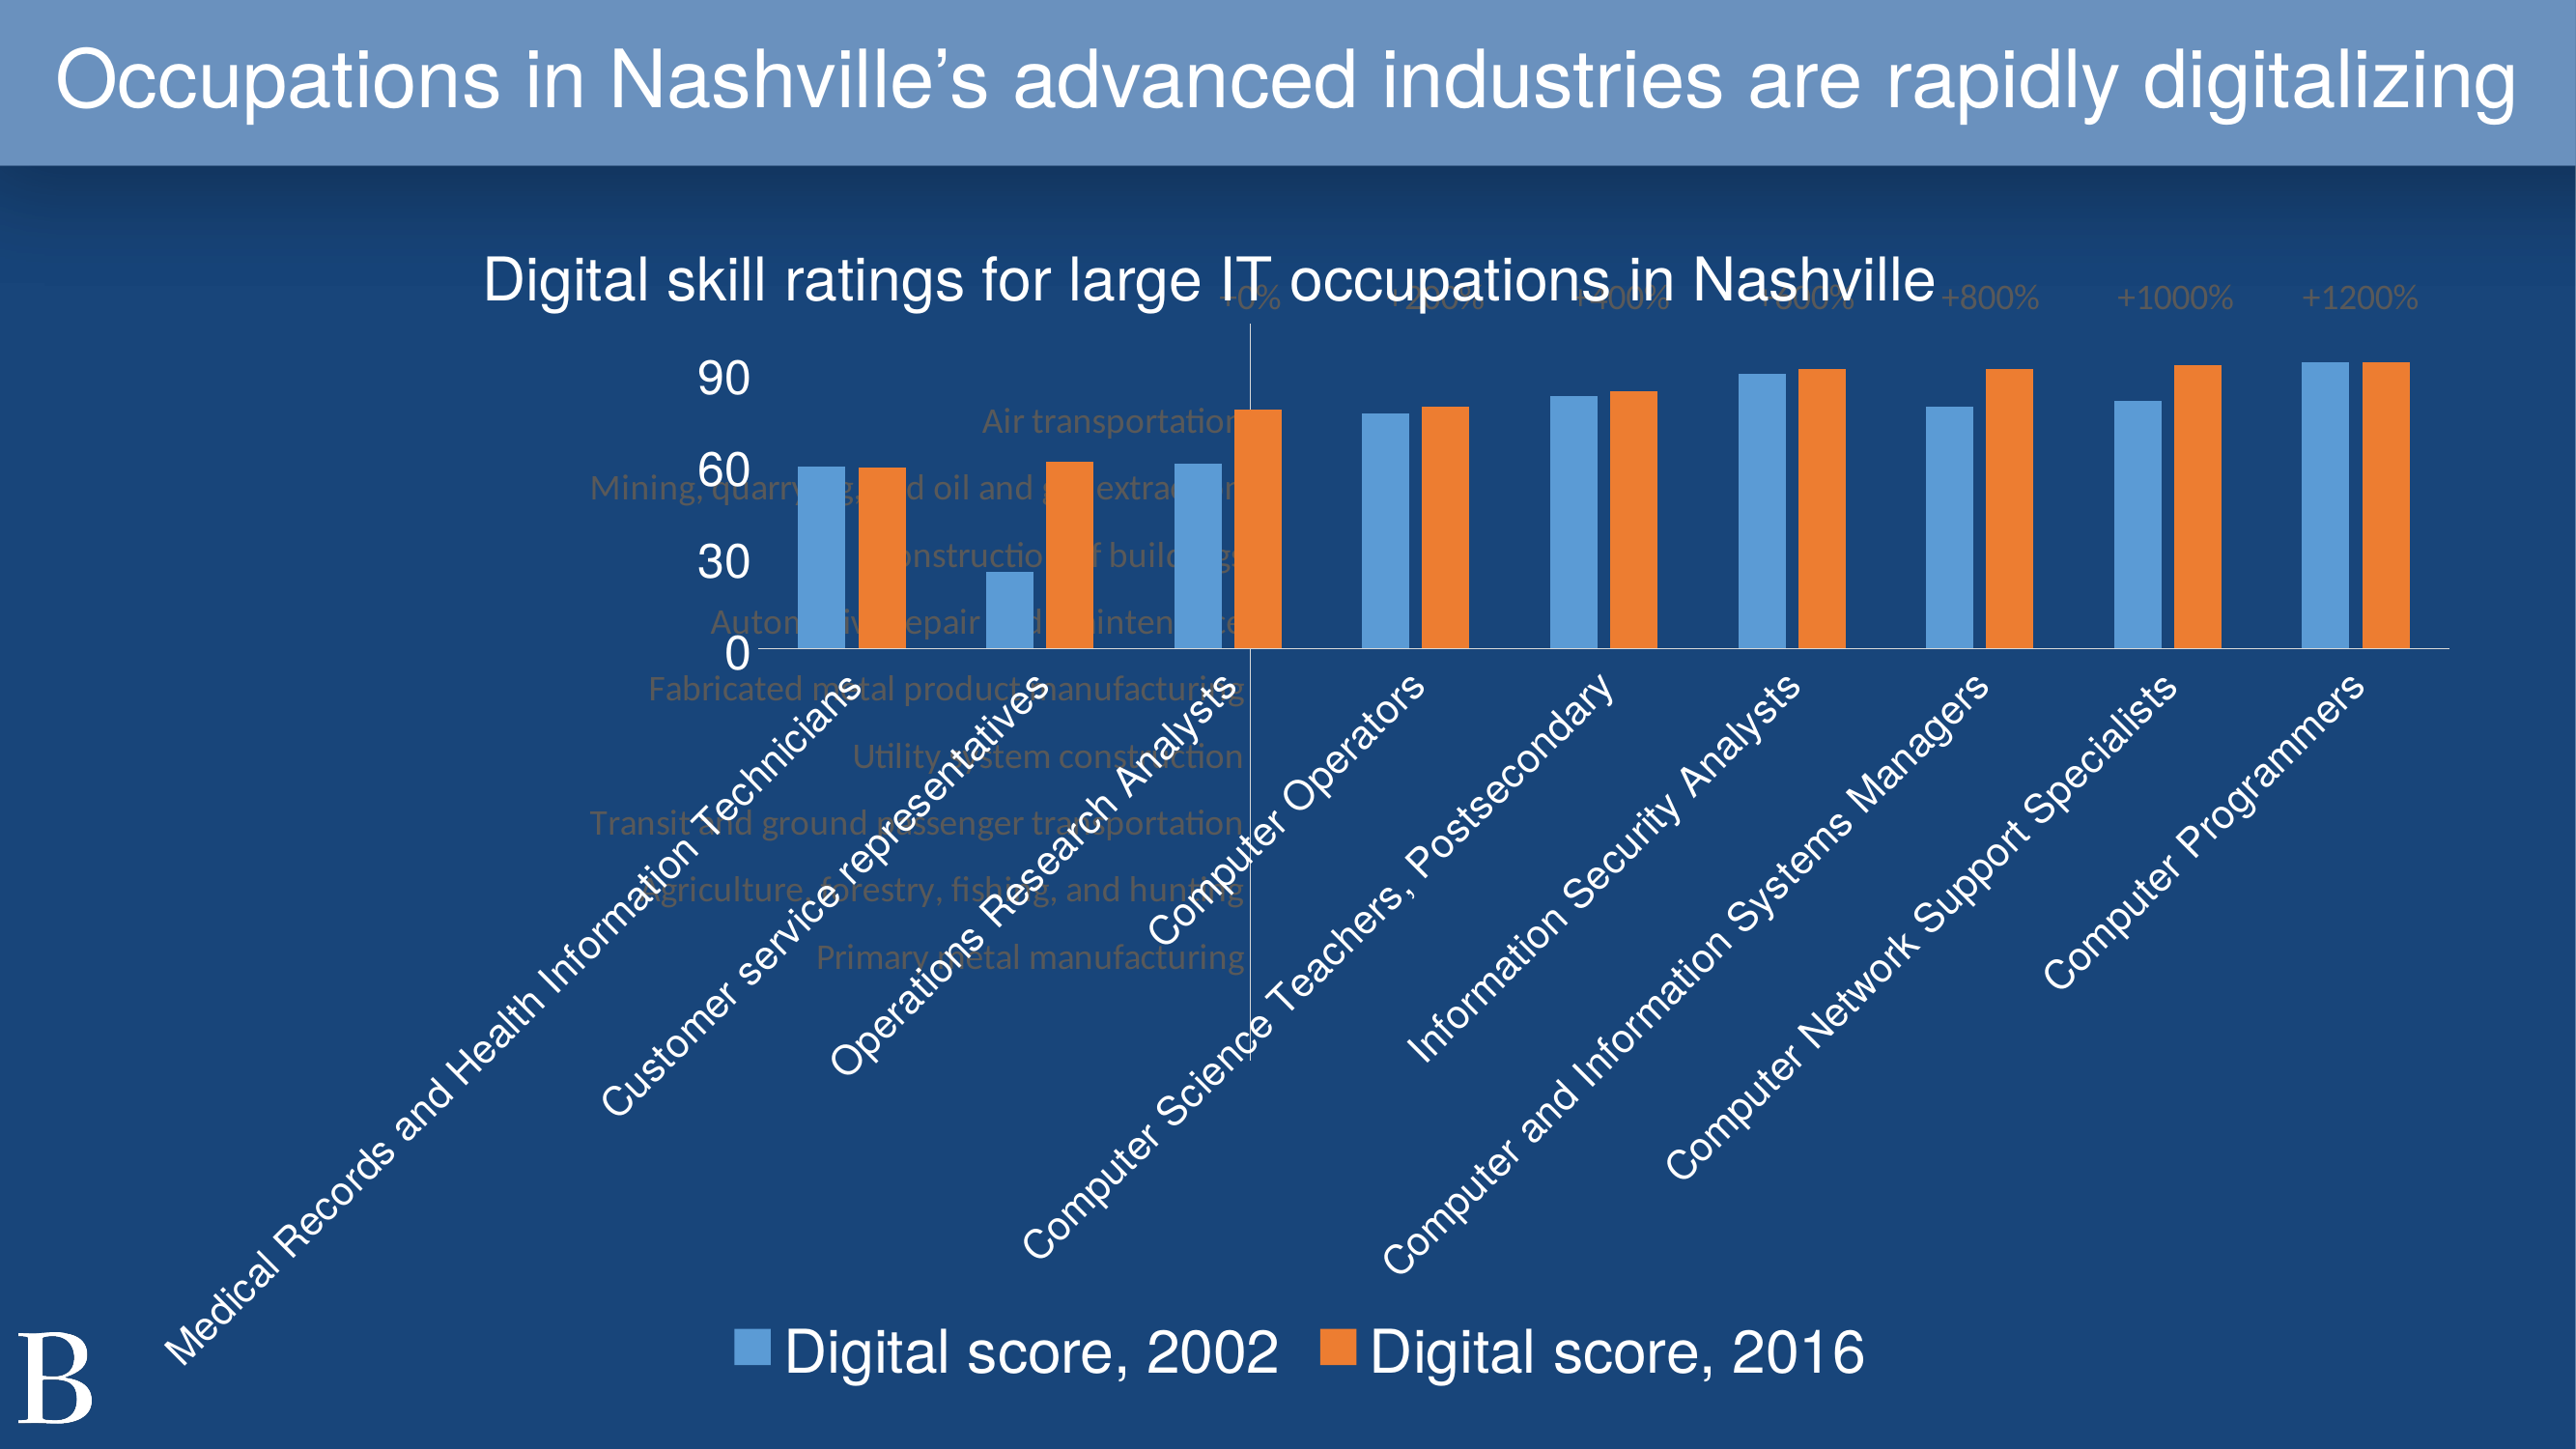

Occupations in Nashville’s advanced industries are rapidly digitalizing
Digital skill ratings for large IT occupations in Nashville

[unsupported chart]

[unsupported chart]